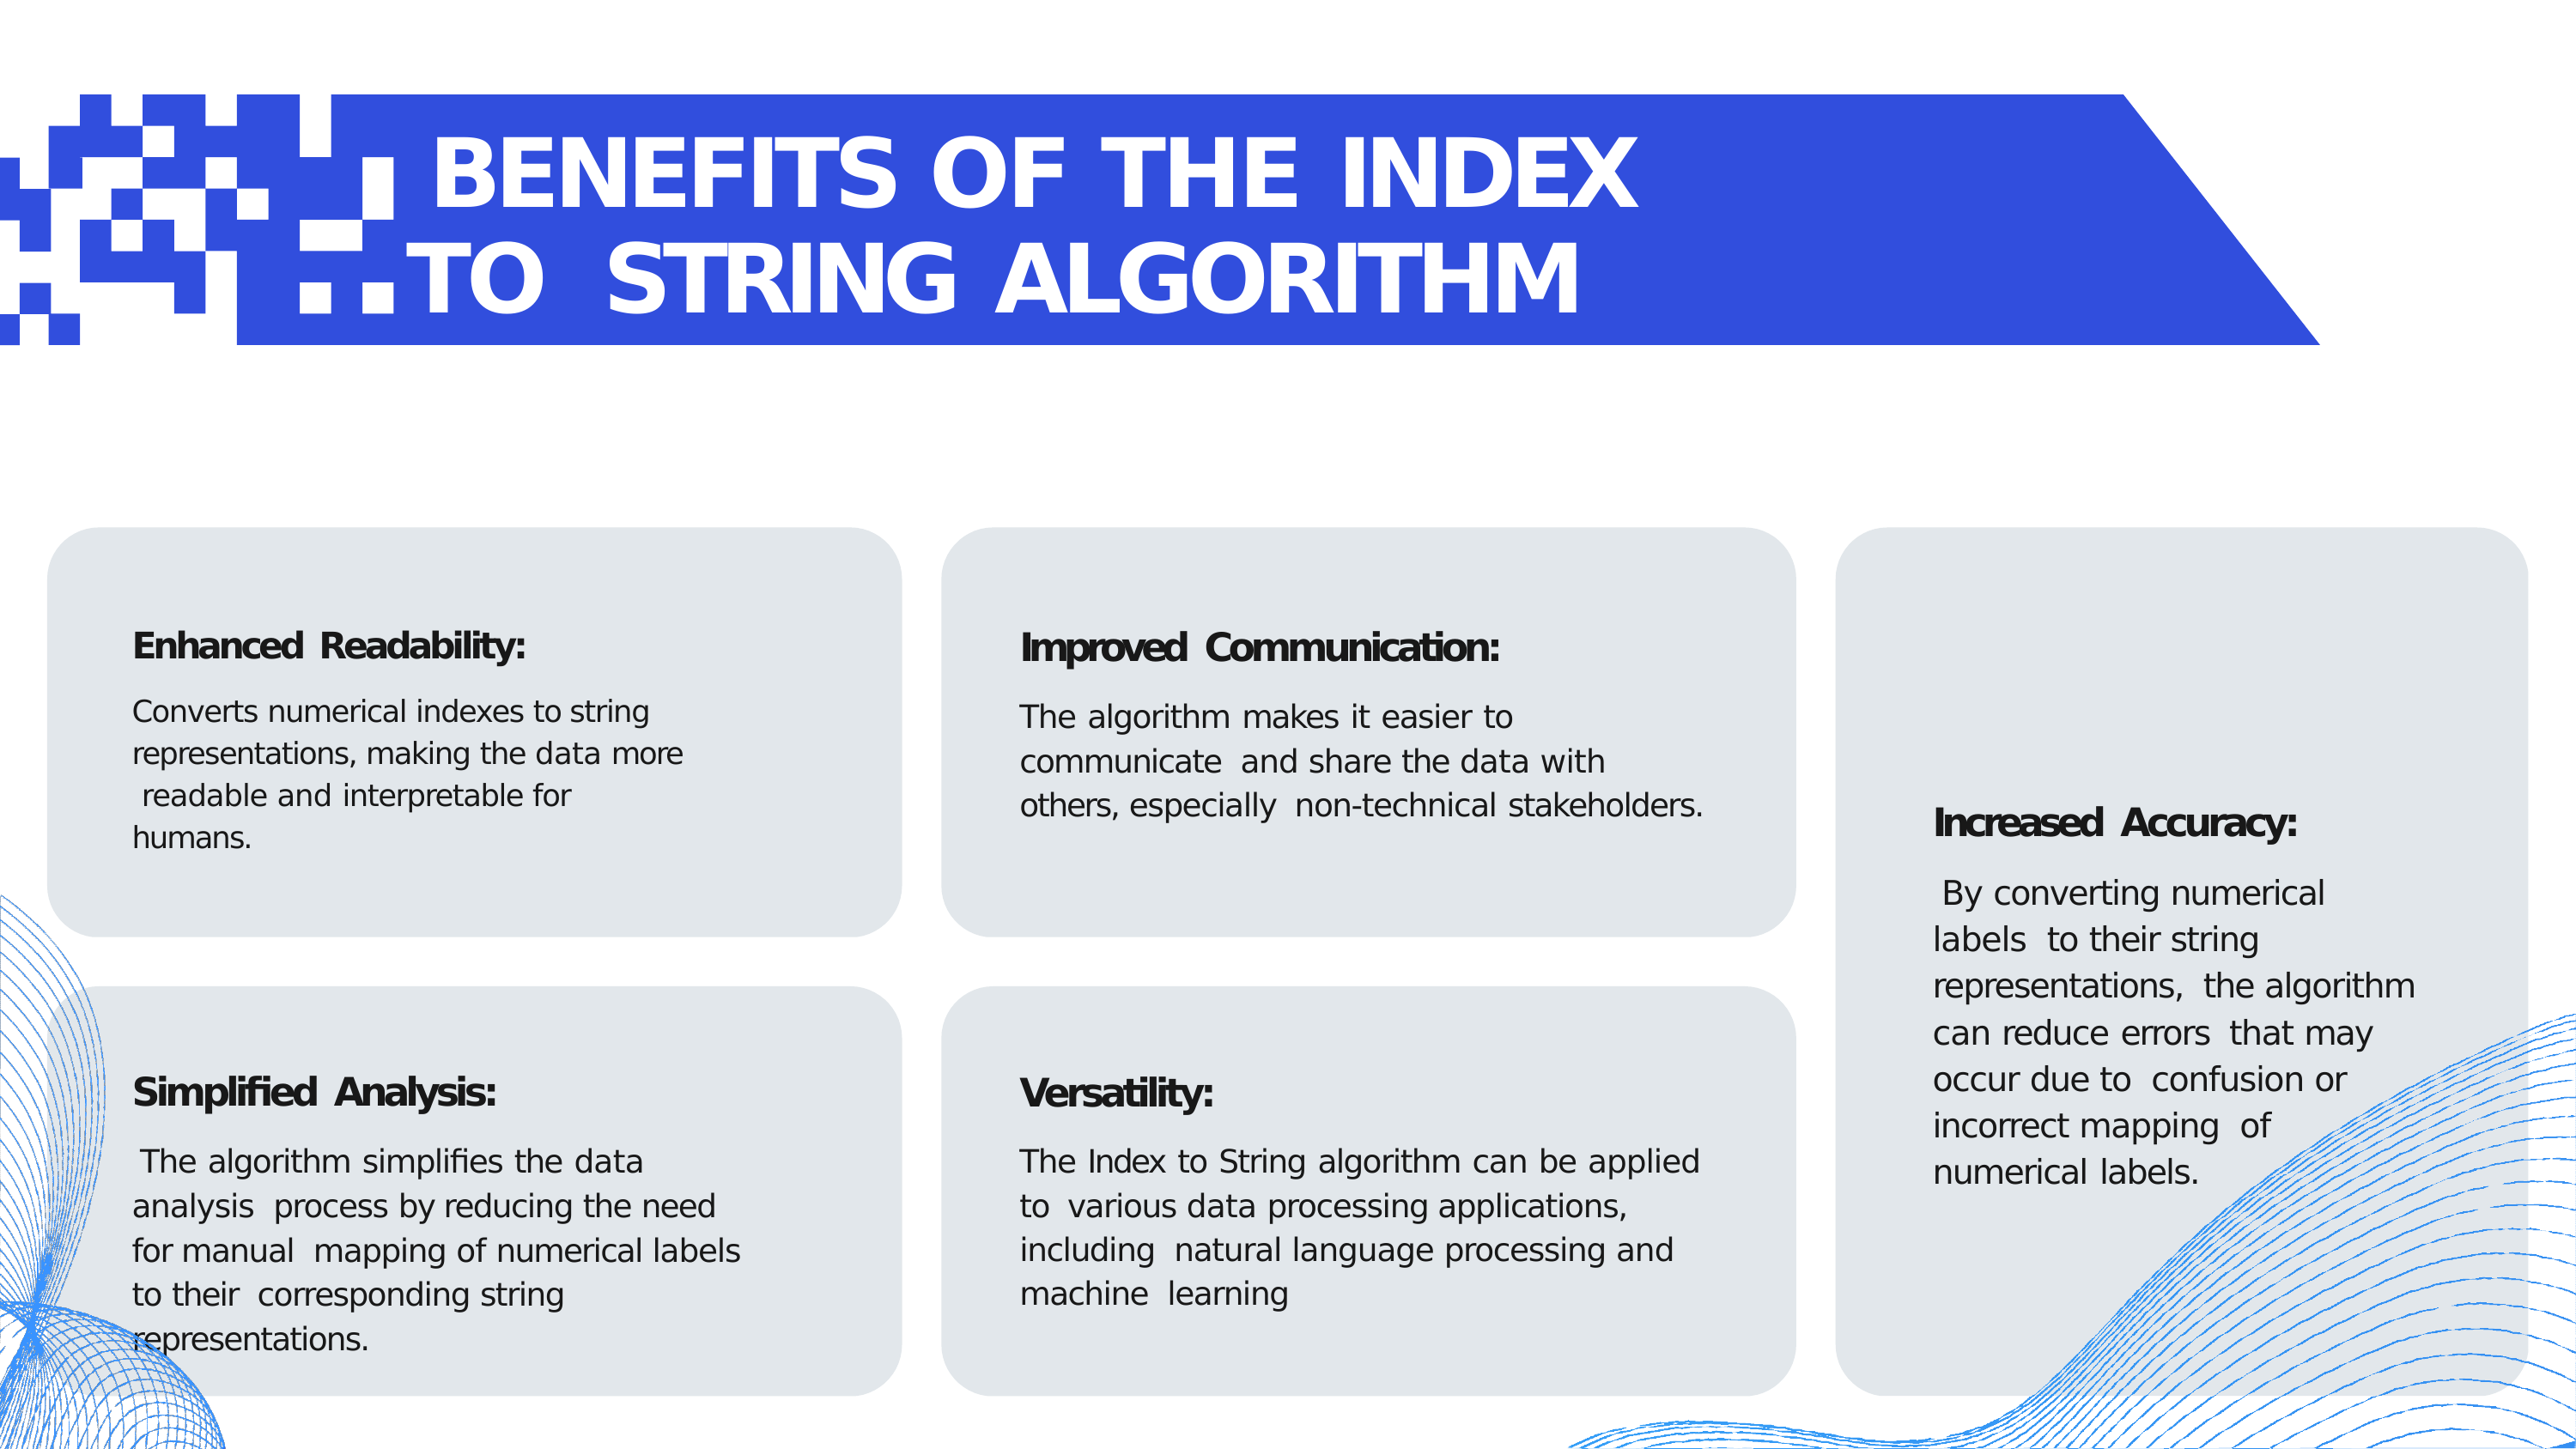

# BENEFITS OF THE INDEX TO  STRING ALGORITHM

Improved Communication:
The algorithm makes it easier to communicate  and share the data with others, especially  non-technical stakeholders.
Enhanced Readability:
Converts numerical indexes to string  representations, making the data more  readable and interpretable for humans.
Increased Accuracy:
By converting numerical labels  to their string representations,  the algorithm can reduce errors  that may occur due to  confusion or incorrect mapping  of numerical labels.

Simplified Analysis:
The algorithm simplifies the data analysis  process by reducing the need for manual  mapping of numerical labels to their  corresponding string representations.
Versatility:
The Index to String algorithm can be applied to  various data processing applications, including  natural language processing and machine  learning